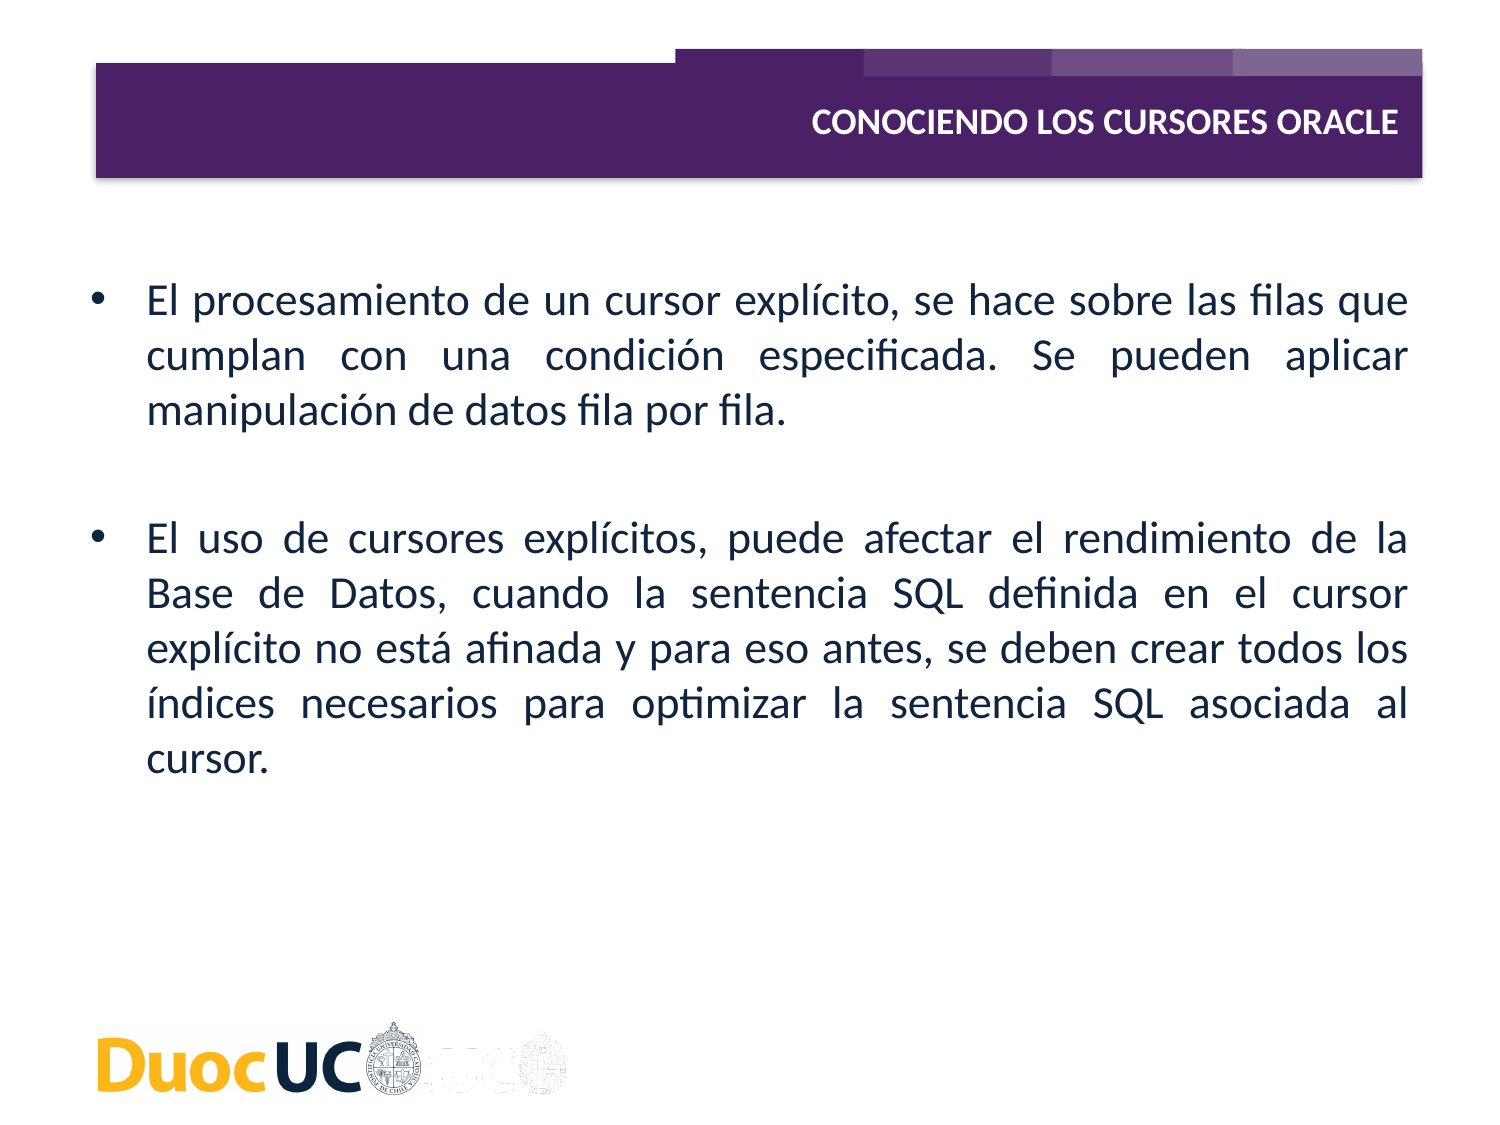

CONOCIENDO LOS CURSORES ORACLE
El procesamiento de un cursor explícito, se hace sobre las filas que cumplan con una condición especificada. Se pueden aplicar manipulación de datos fila por fila.

El uso de cursores explícitos, puede afectar el rendimiento de la Base de Datos, cuando la sentencia SQL definida en el cursor explícito no está afinada y para eso antes, se deben crear todos los índices necesarios para optimizar la sentencia SQL asociada al cursor.